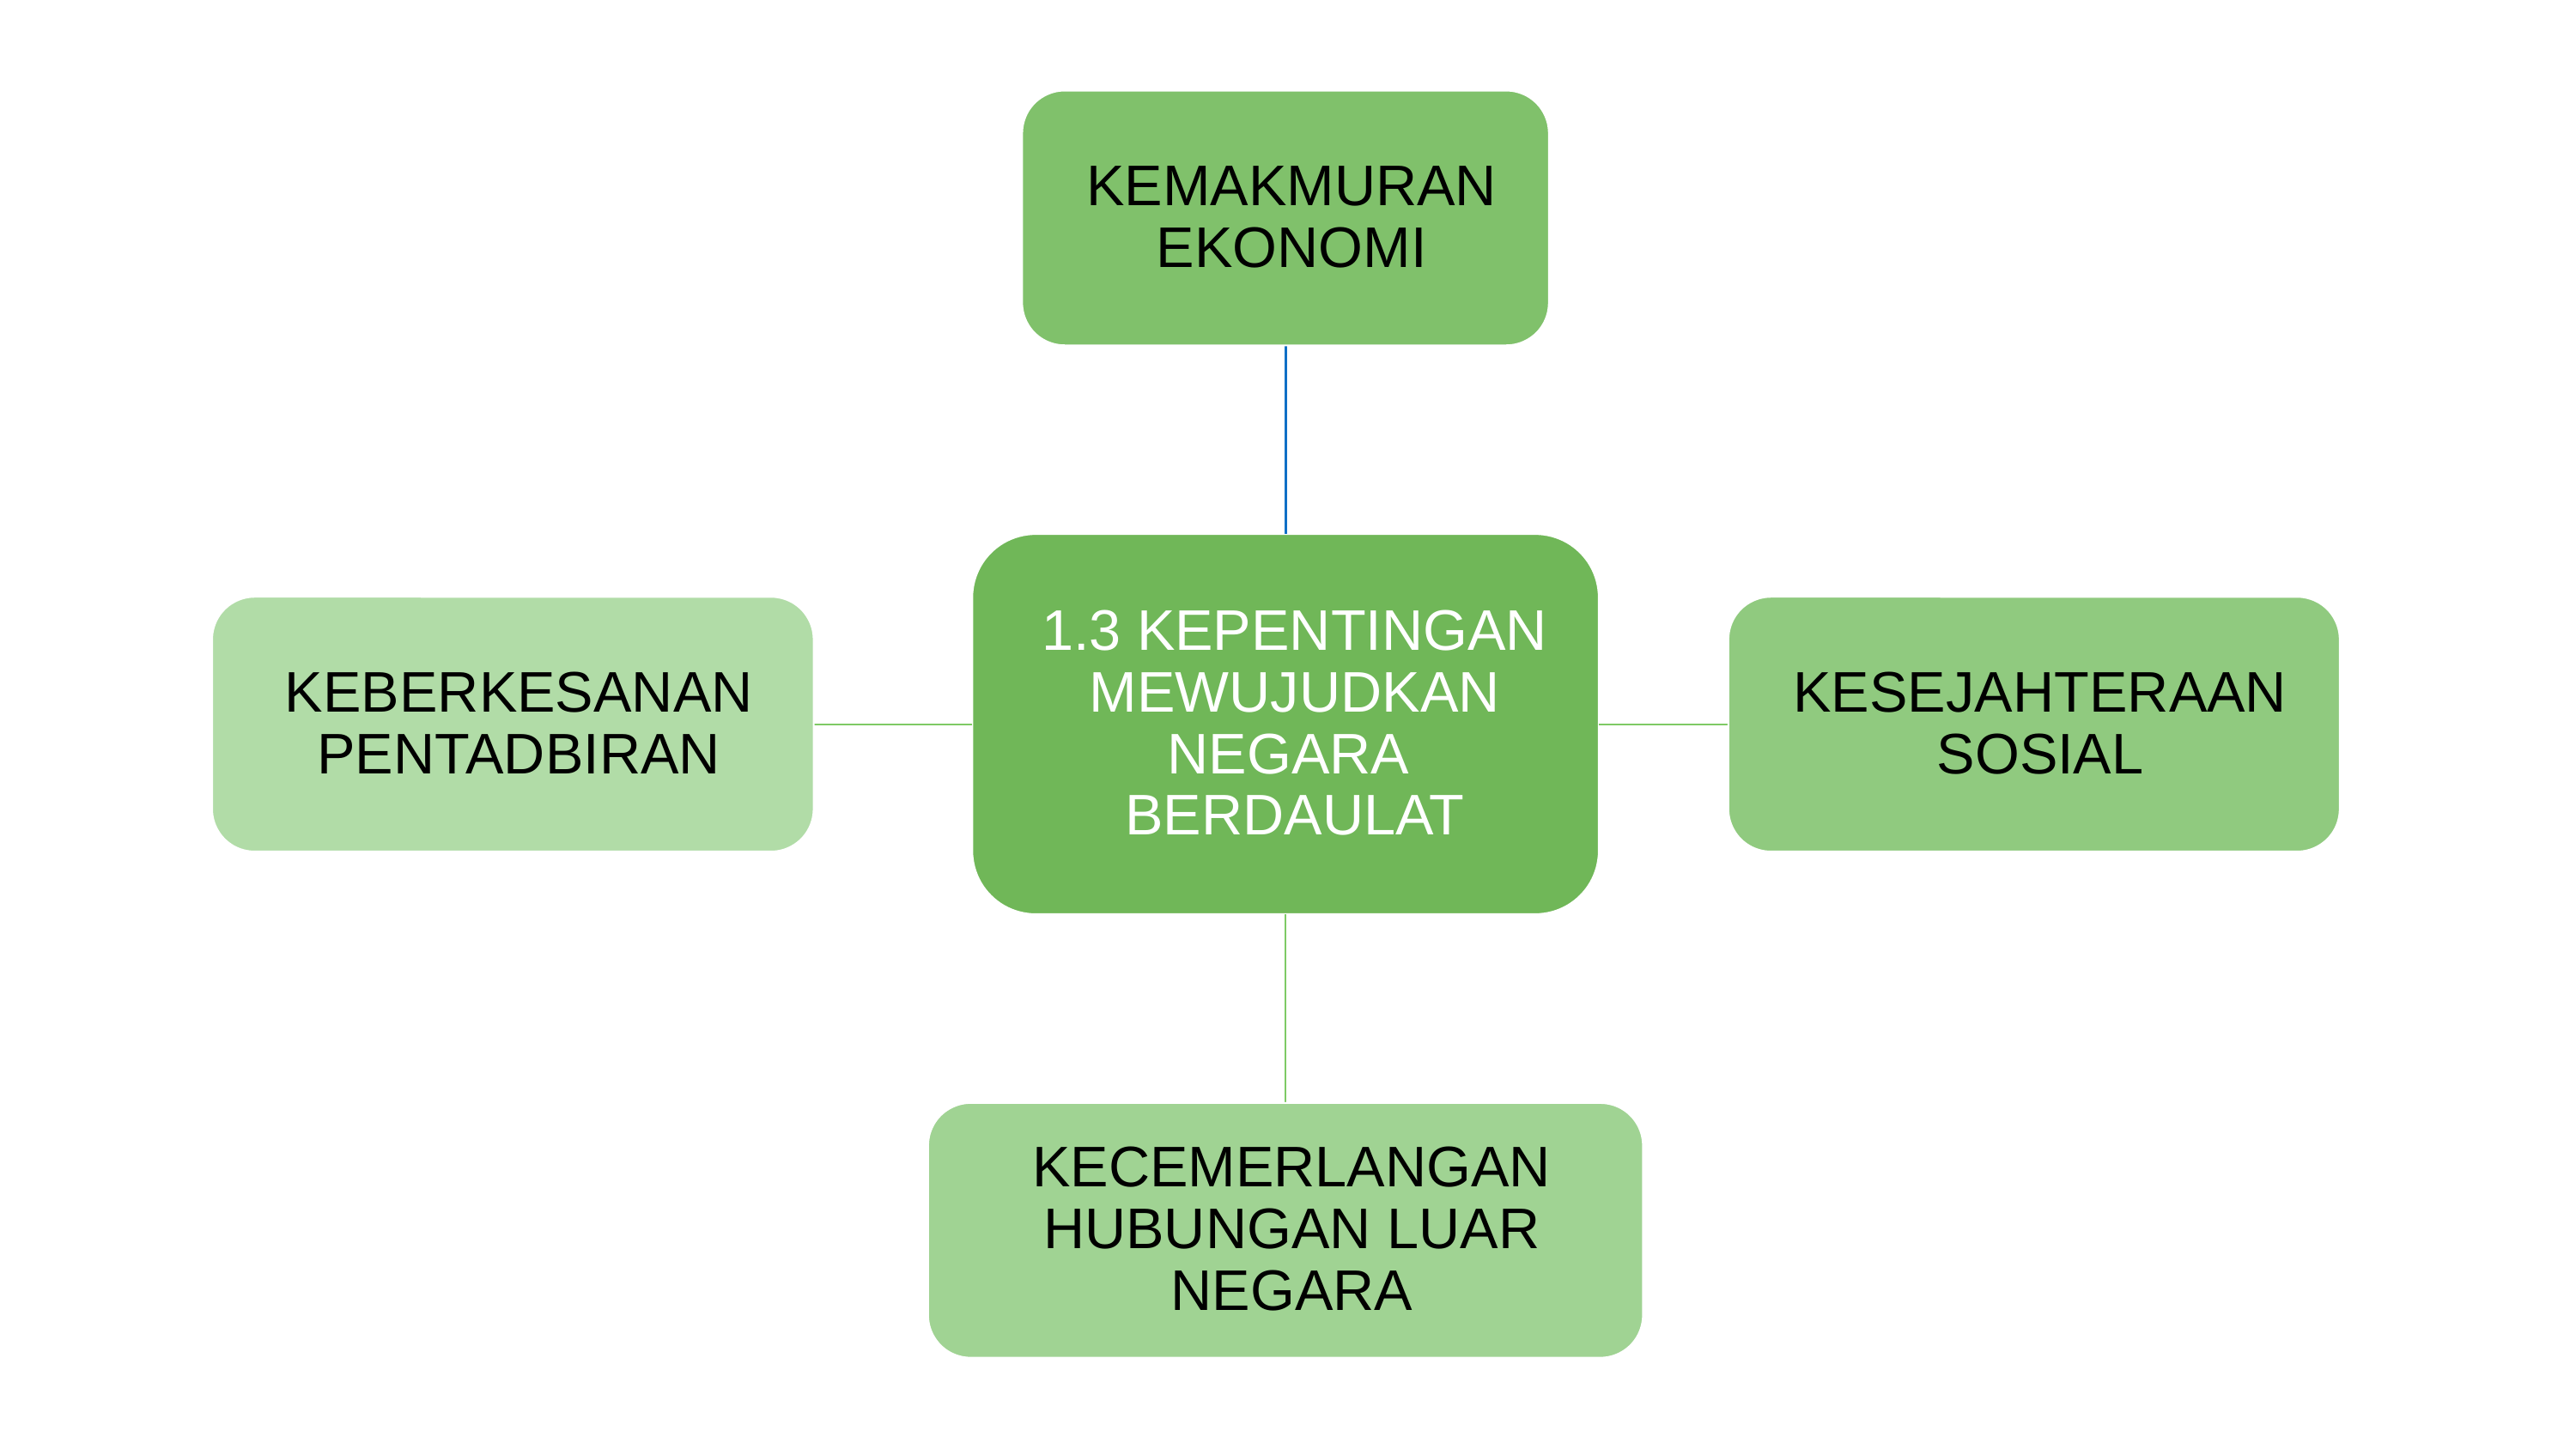

1.3 KEPENTINGAN MEWUJUDKAN NEGARA  BERDAULAT
KEMAKMURAN EKONOMI
KESEJAHTERAAN SOSIAL
KECEMERLANGAN HUBUNGAN LUAR NEGARA
KEBERKESANAN PENTADBIRAN